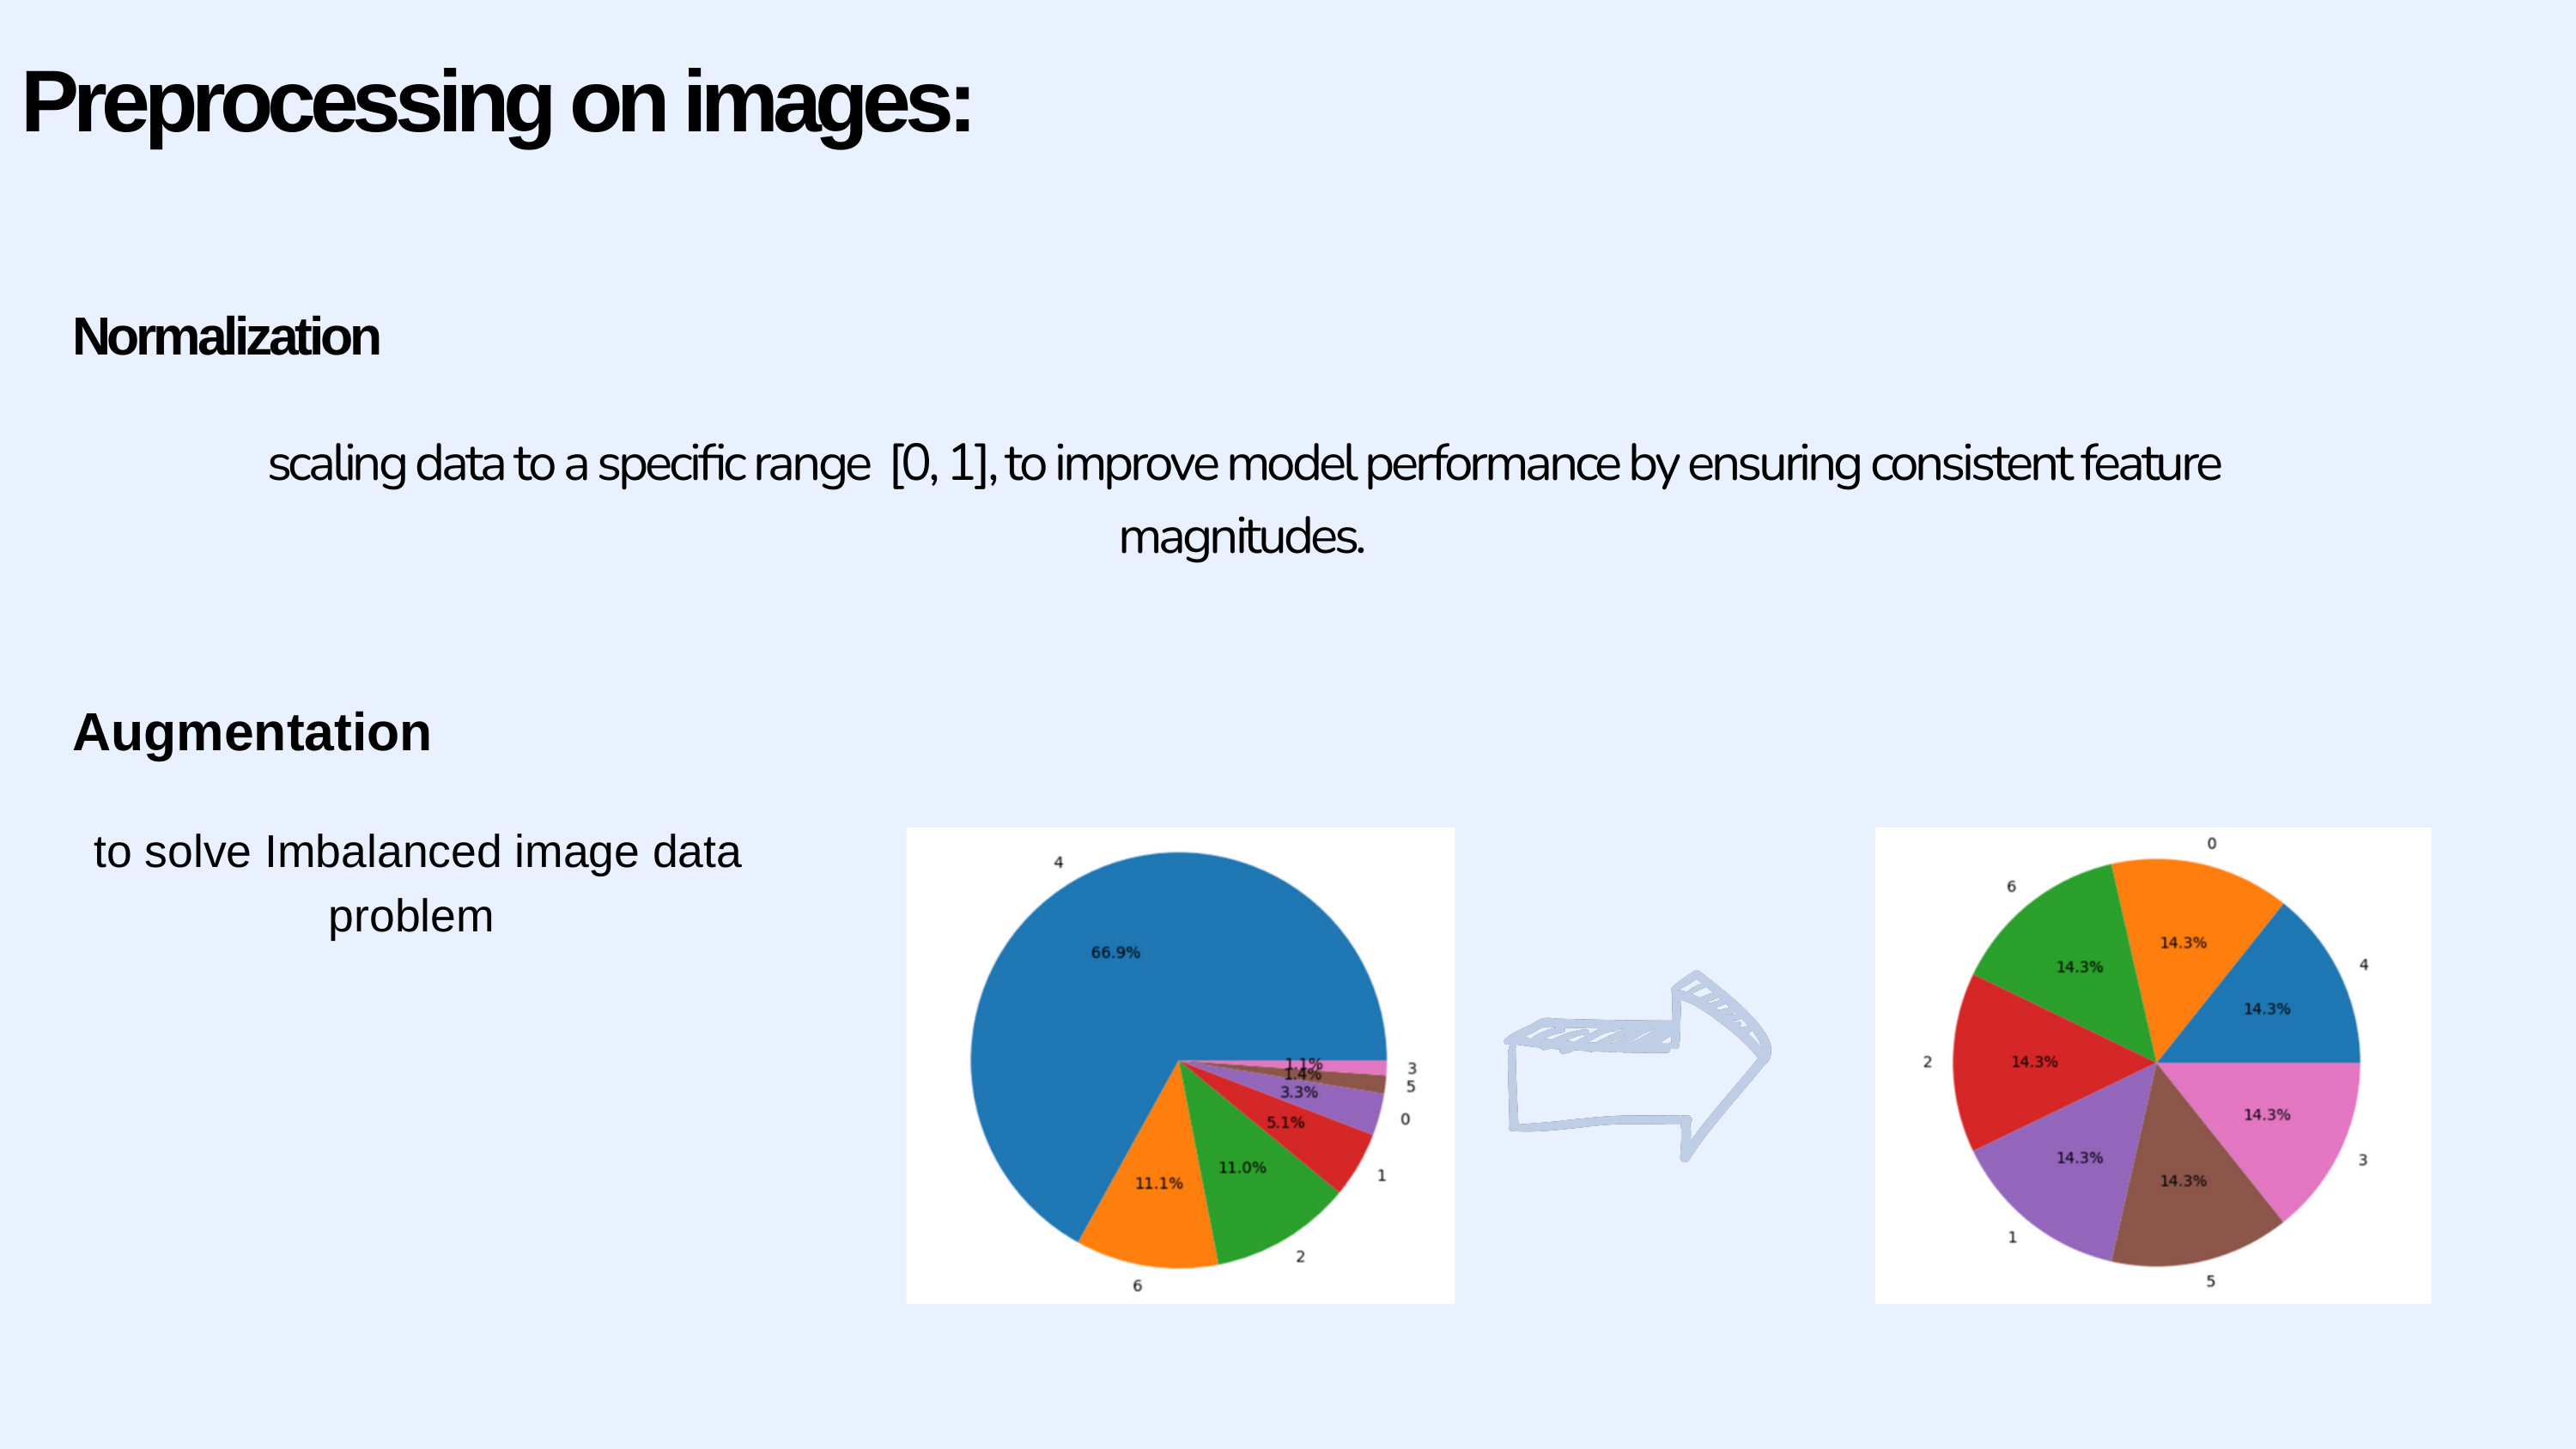

Preprocessing on images:
Normalization
scaling data to a specific range  [0, 1], to improve model performance by ensuring consistent feature magnitudes.
Augmentation
to solve Imbalanced image data problem